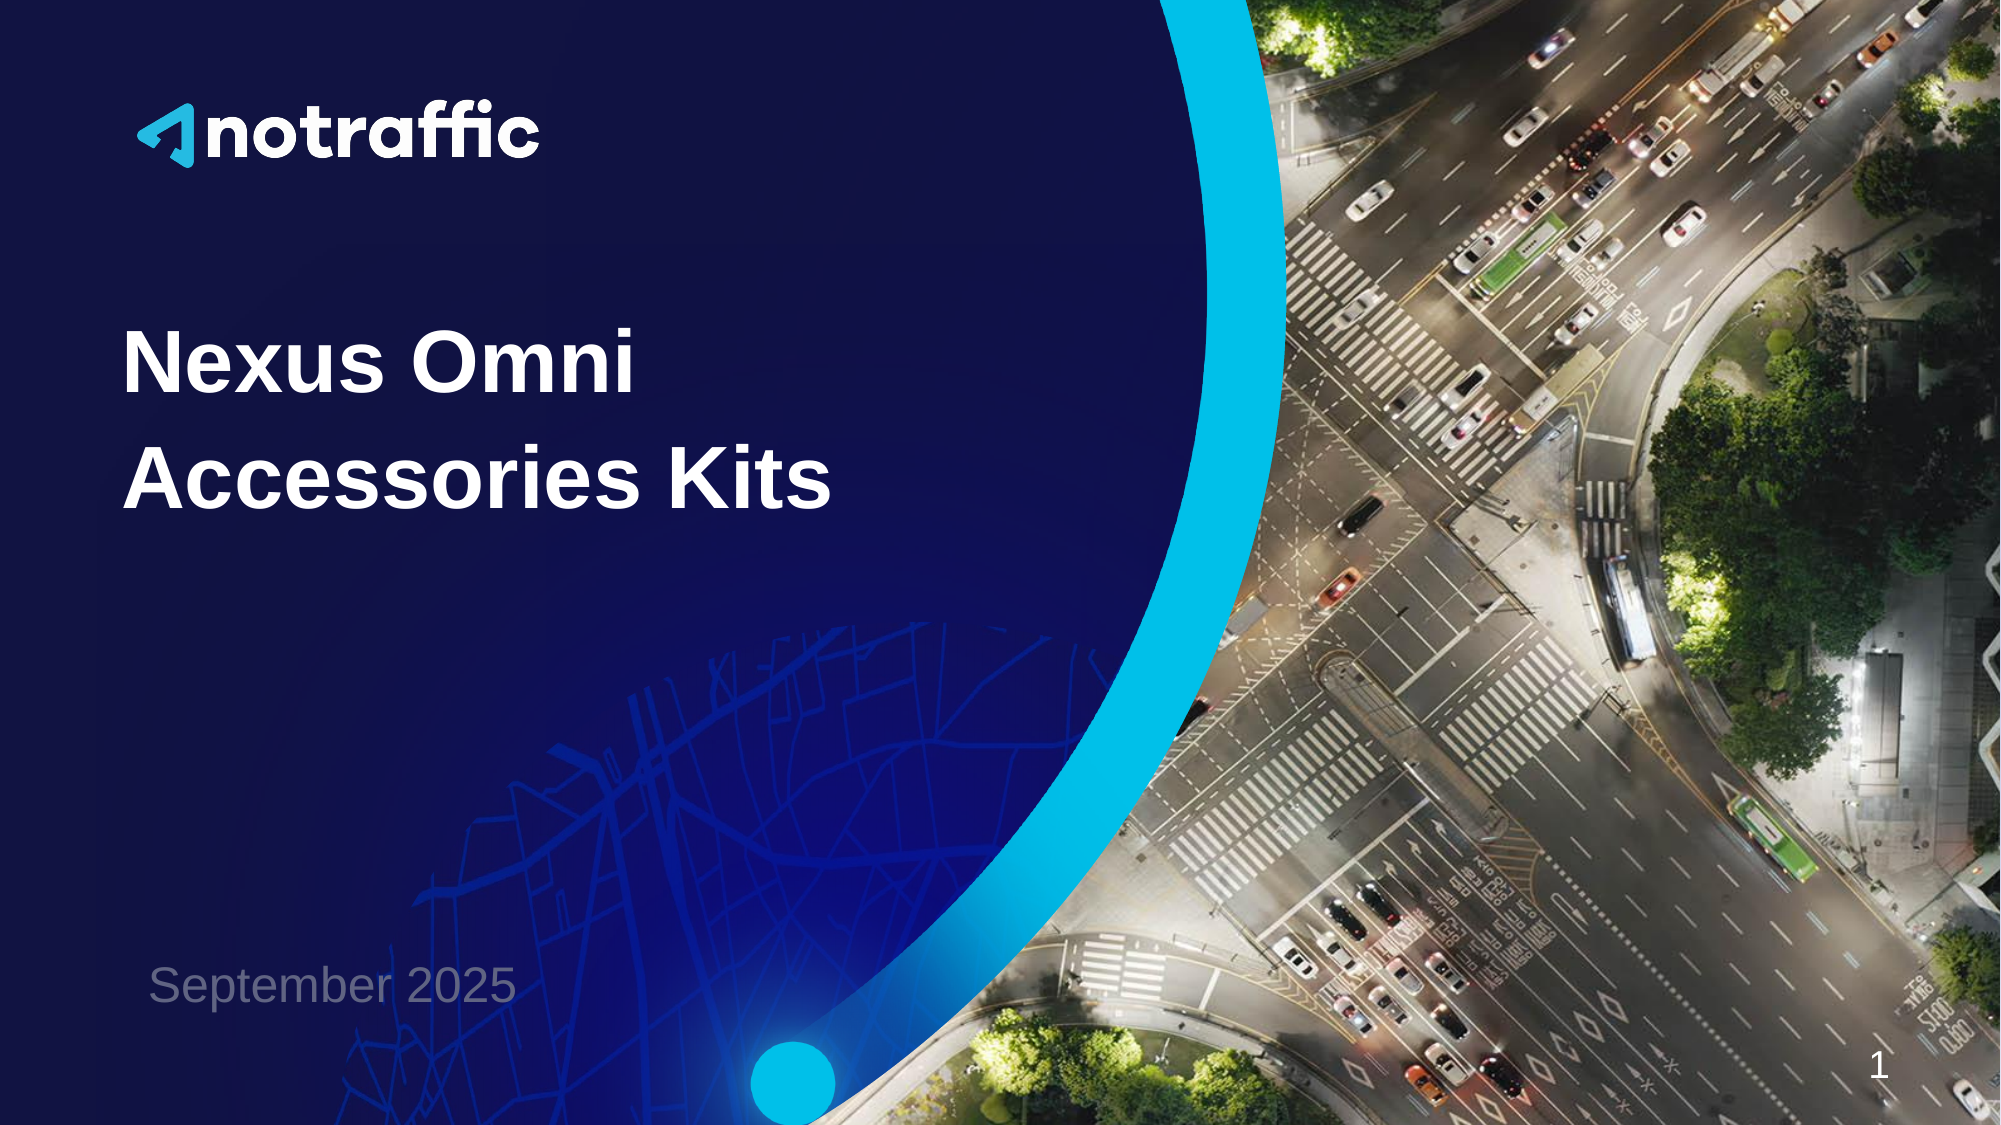

# Nexus Omni Accessories Kits
September 2025
1